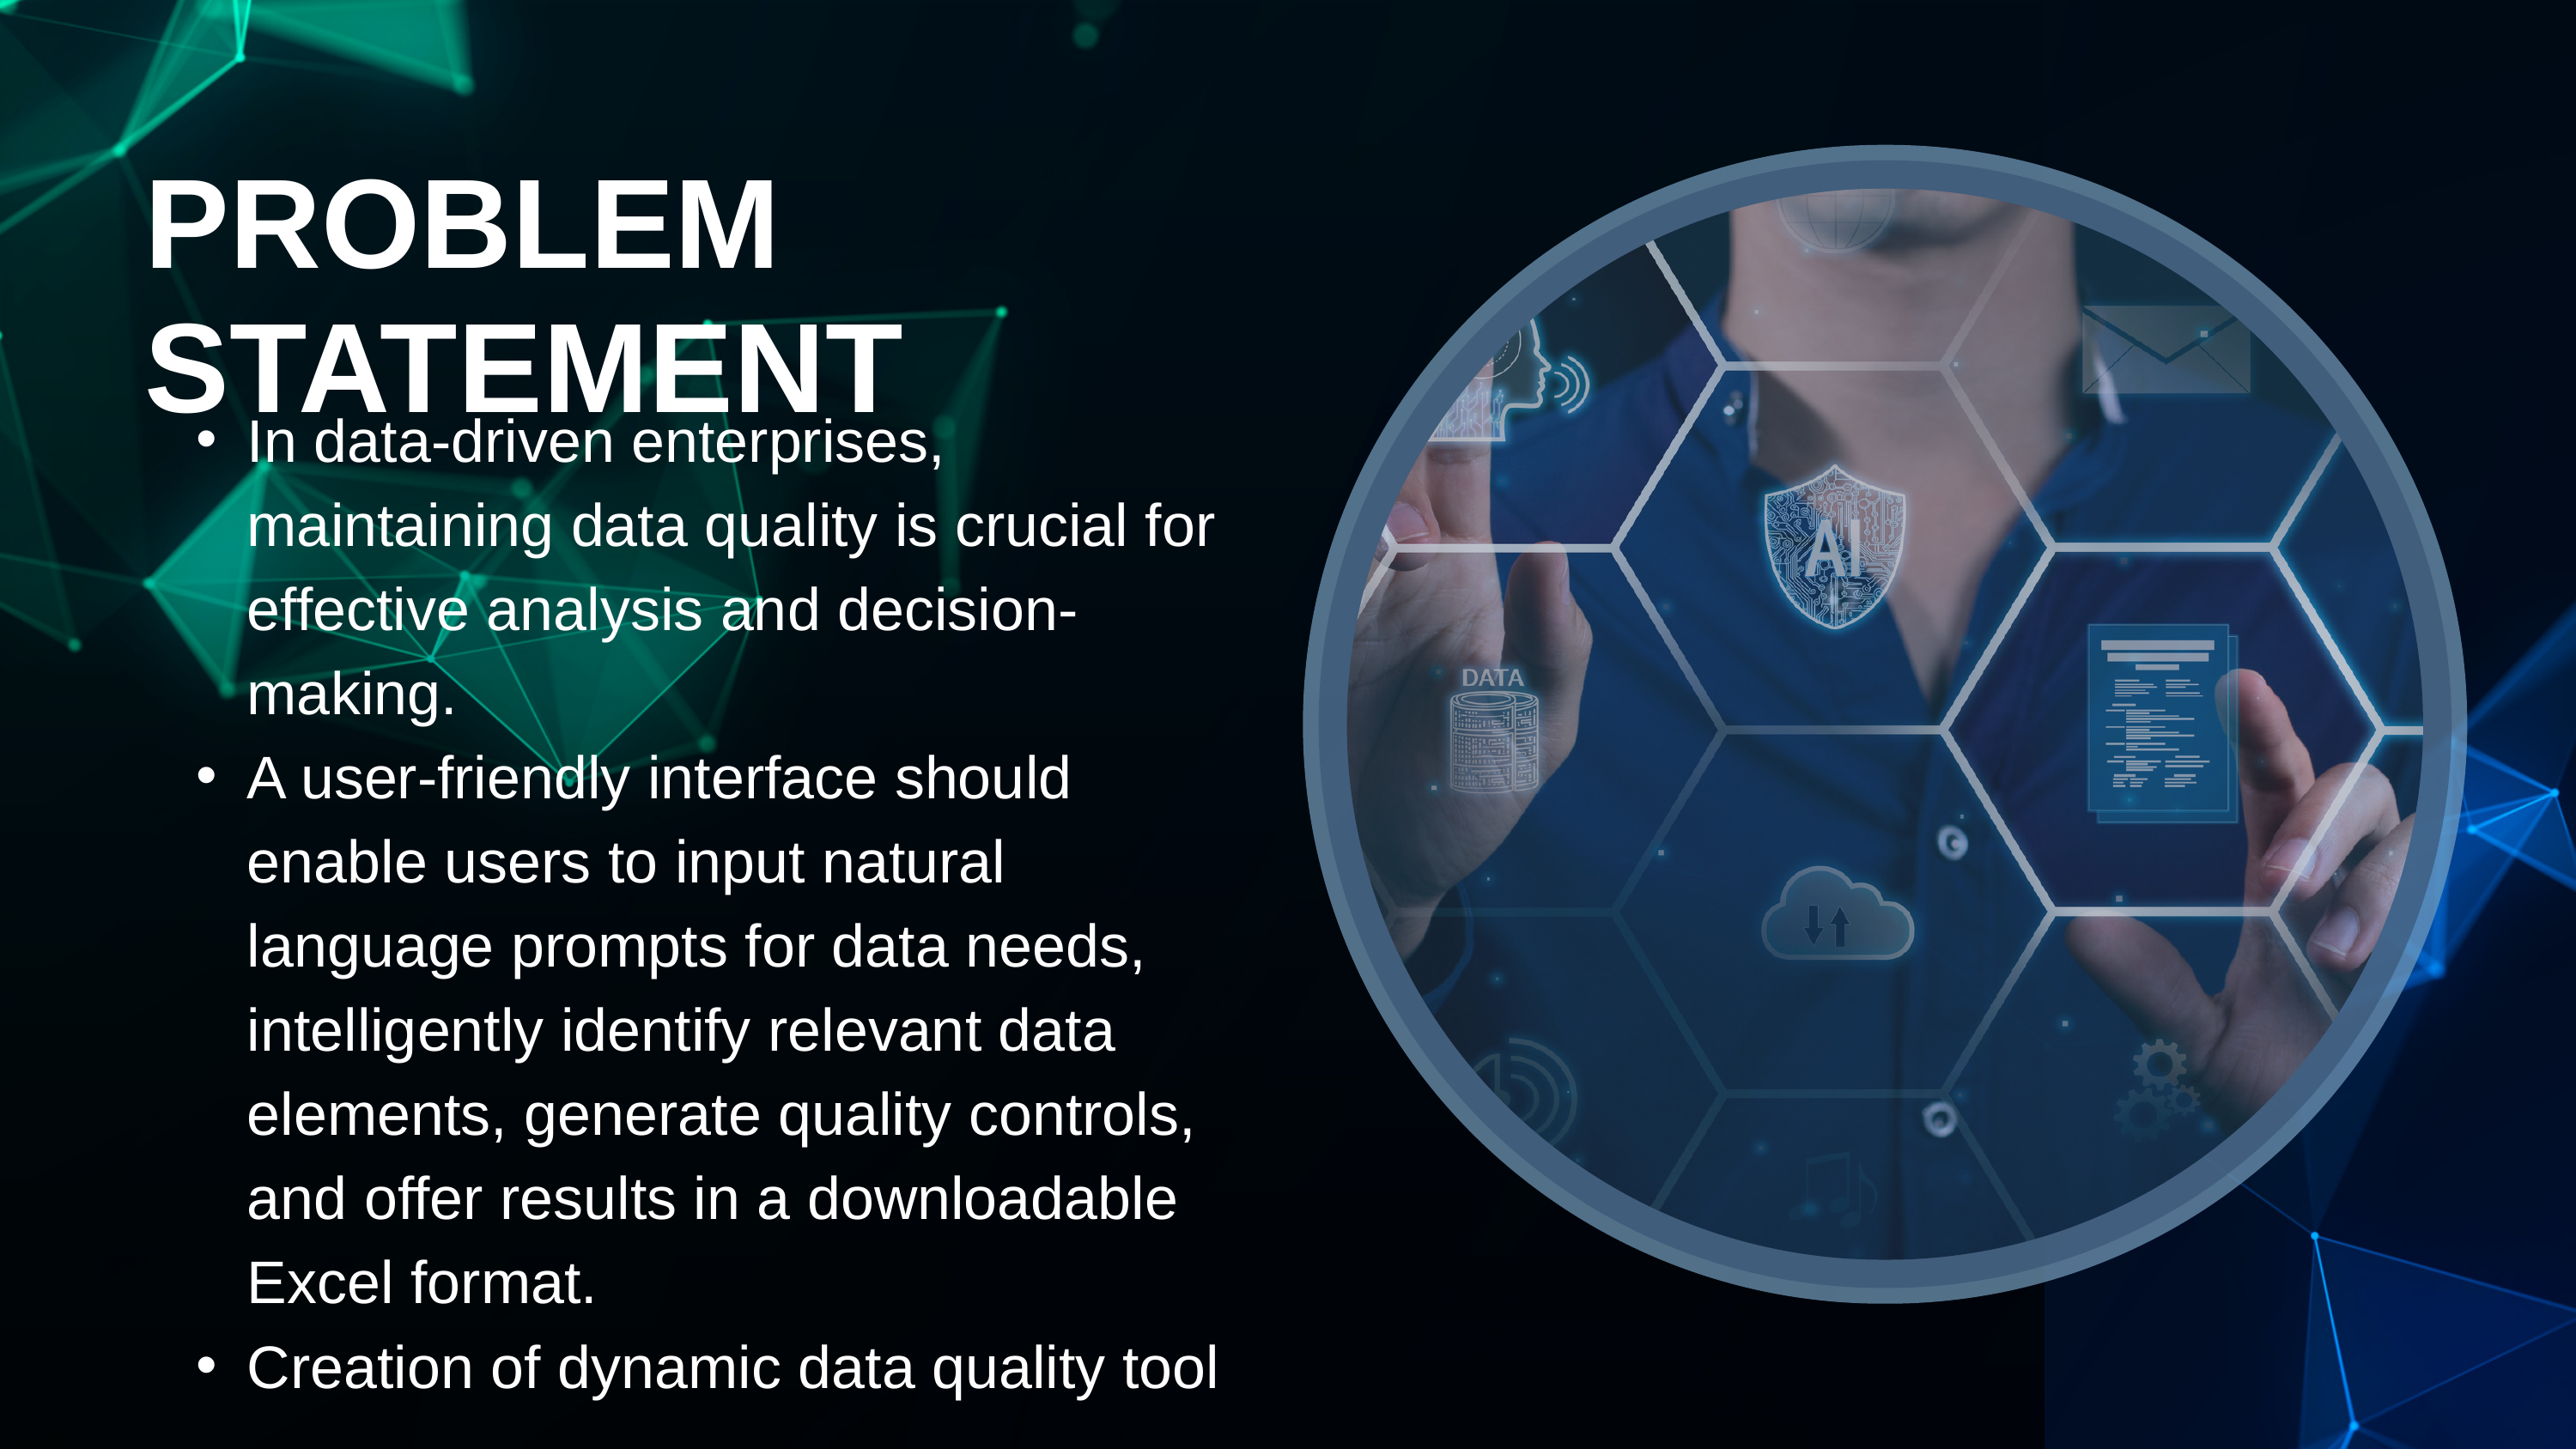

PROBLEM STATEMENT
In data-driven enterprises, maintaining data quality is crucial for effective analysis and decision-making.
A user-friendly interface should enable users to input natural language prompts for data needs, intelligently identify relevant data elements, generate quality controls, and offer results in a downloadable Excel format.
Creation of dynamic data quality tool